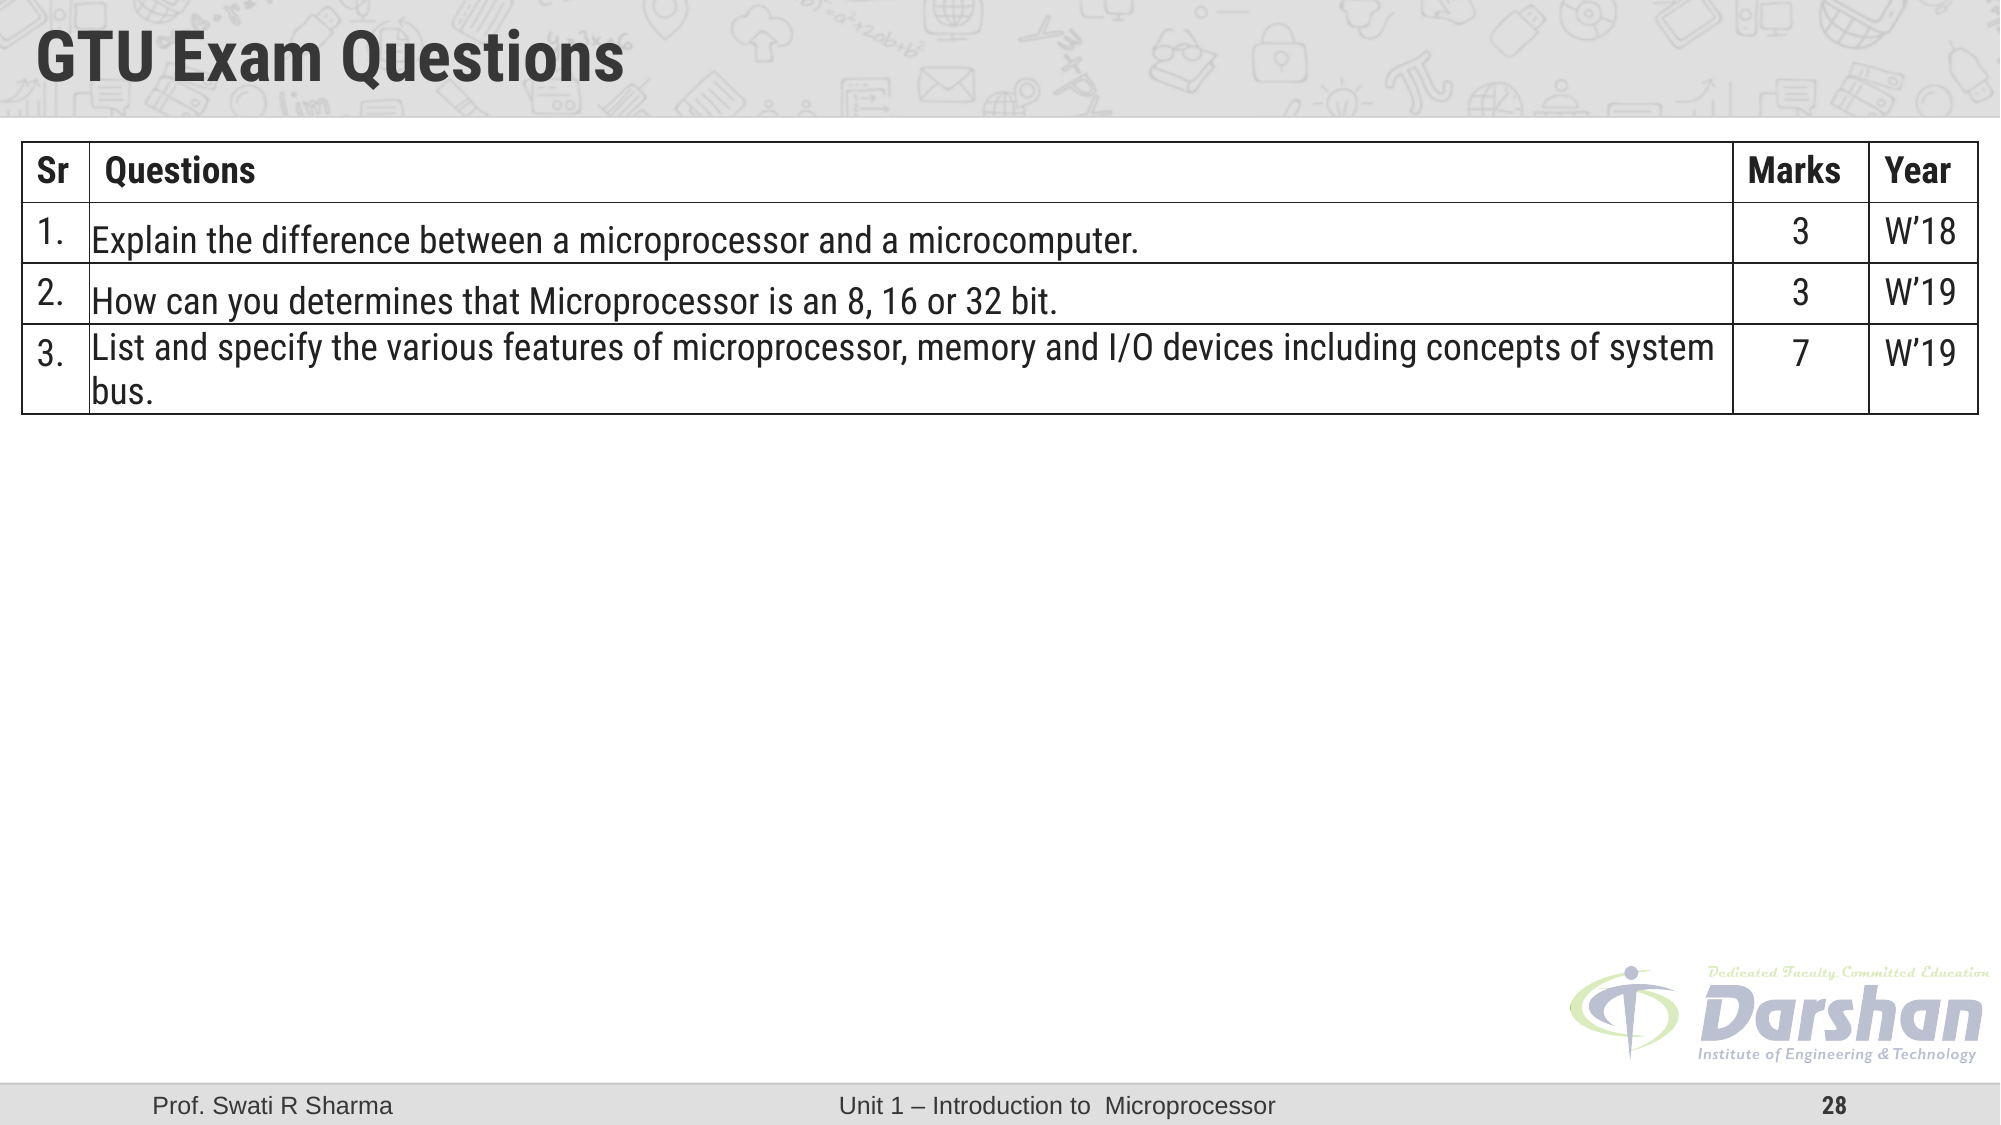

# GTU Exam Questions
| Sr | Questions | Marks | Year |
| --- | --- | --- | --- |
| 1. | Explain the difference between a microprocessor and a microcomputer. | 3 | W’18 |
| 2. | How can you determines that Microprocessor is an 8, 16 or 32 bit. | 3 | W’19 |
| 3. | List and specify the various features of microprocessor, memory and I/O devices including concepts of system bus. | 7 | W’19 |